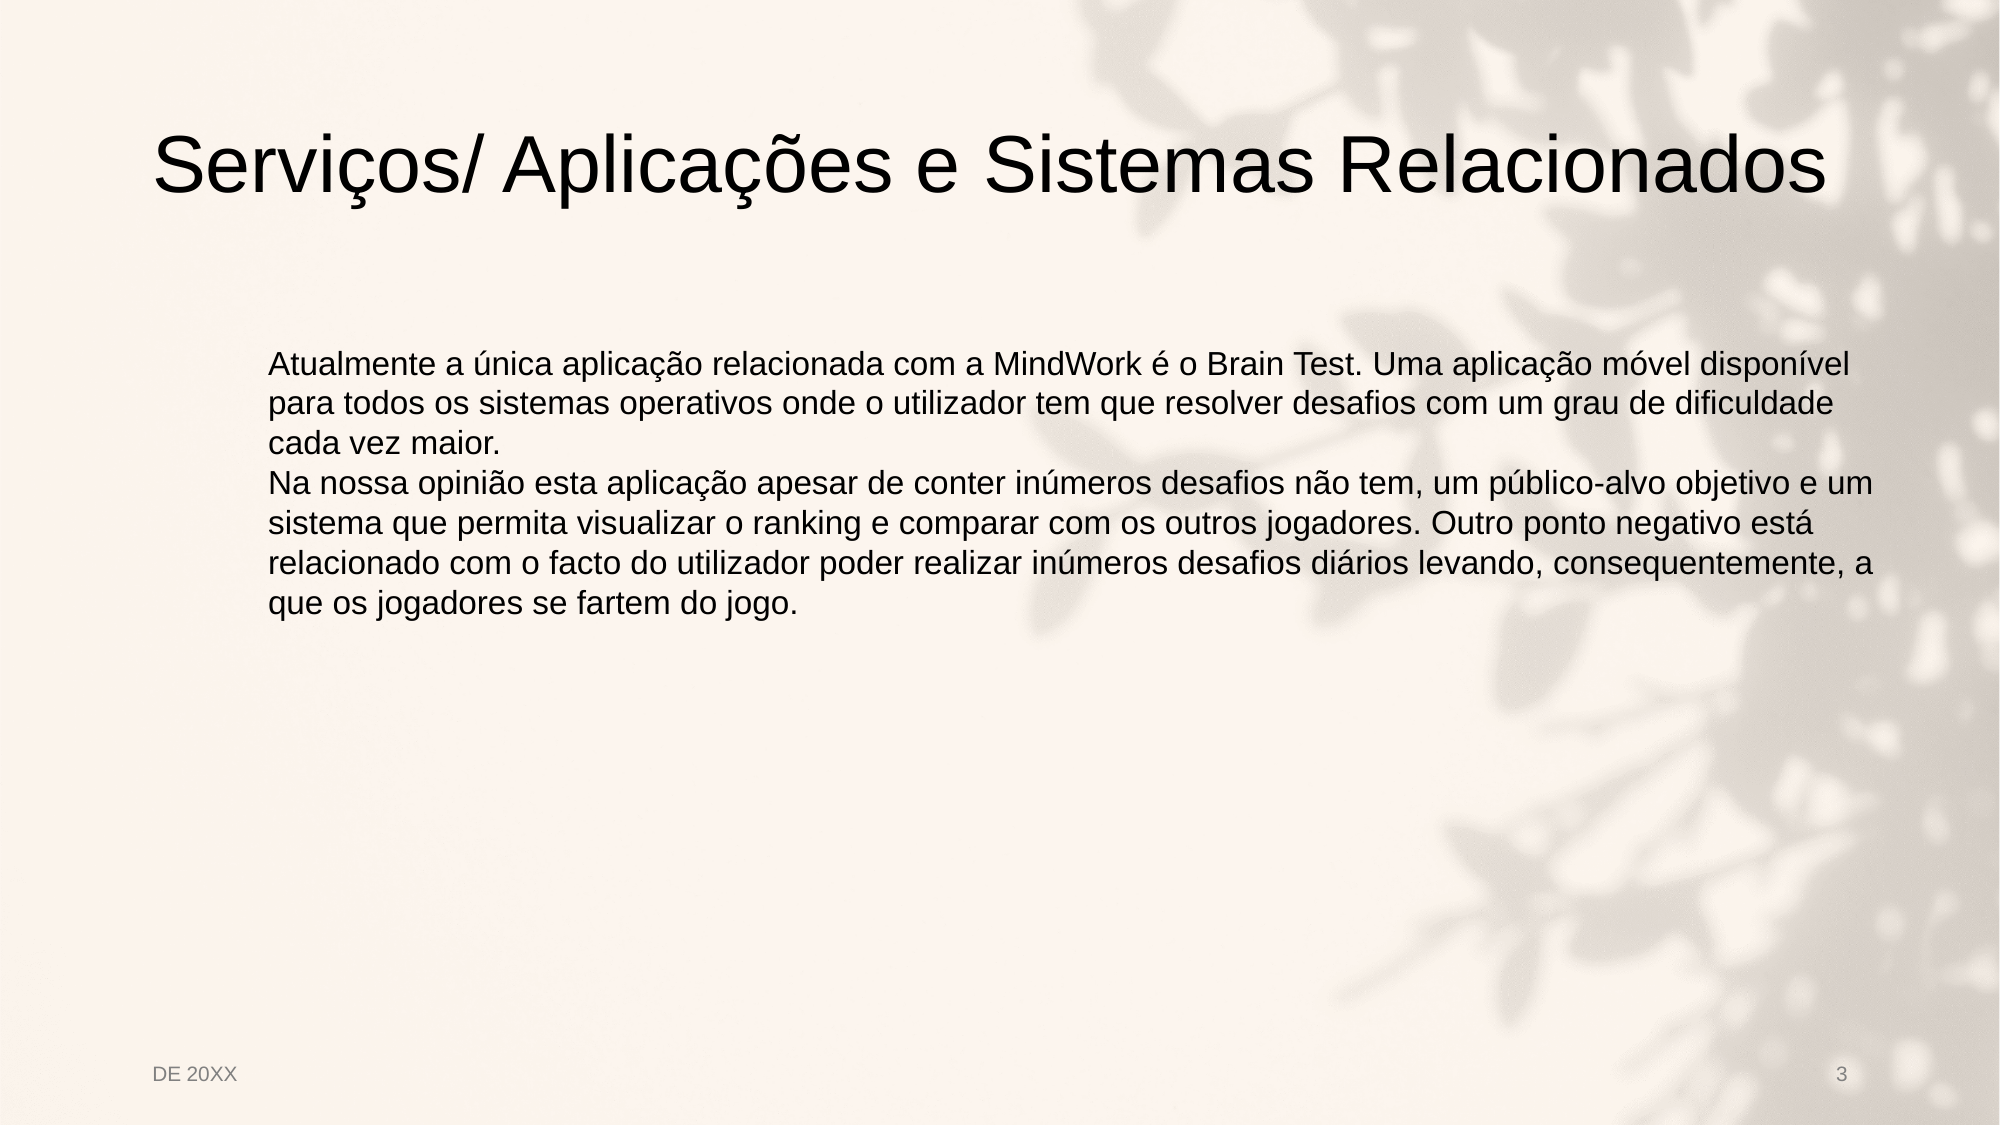

# Serviços/ Aplicações e Sistemas Relacionados
Atualmente a única aplicação relacionada com a MindWork é o Brain Test. Uma aplicação móvel disponível para todos os sistemas operativos onde o utilizador tem que resolver desafios com um grau de dificuldade cada vez maior.
Na nossa opinião esta aplicação apesar de conter inúmeros desafios não tem, um público-alvo objetivo e um sistema que permita visualizar o ranking e comparar com os outros jogadores. Outro ponto negativo está relacionado com o facto do utilizador poder realizar inúmeros desafios diários levando, consequentemente, a que os jogadores se fartem do jogo.

DE 20XX
3